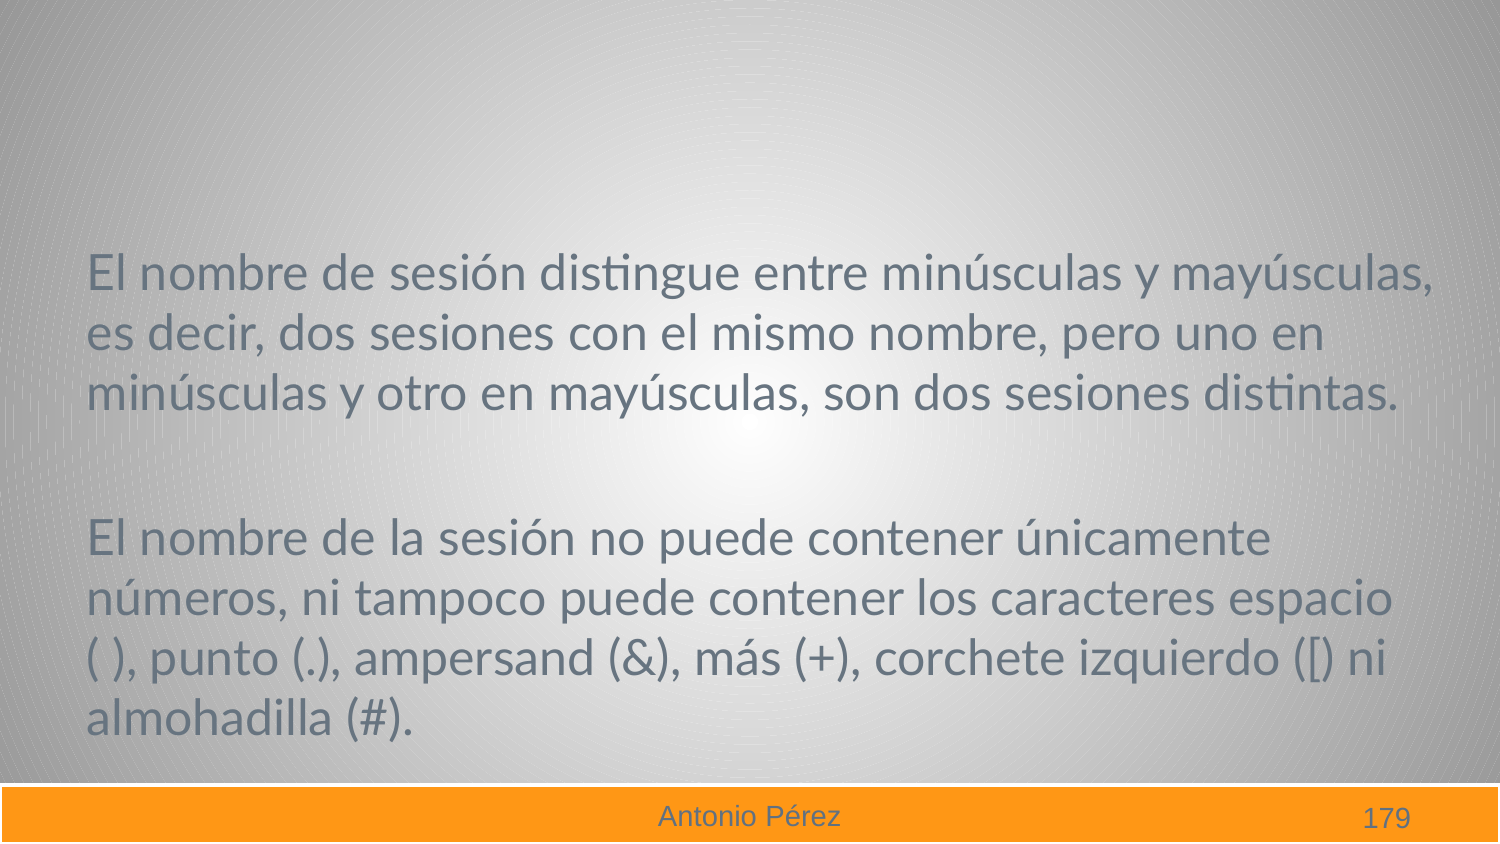

#
El nombre de sesión distingue entre minúsculas y mayúsculas, es decir, dos sesiones con el mismo nombre, pero uno en minúsculas y otro en mayúsculas, son dos sesiones distintas.

El nombre de la sesión no puede contener únicamente números, ni tampoco puede contener los caracteres espacio ( ), punto (.), ampersand (&), más (+), corchete izquierdo ([) ni almohadilla (#).
179